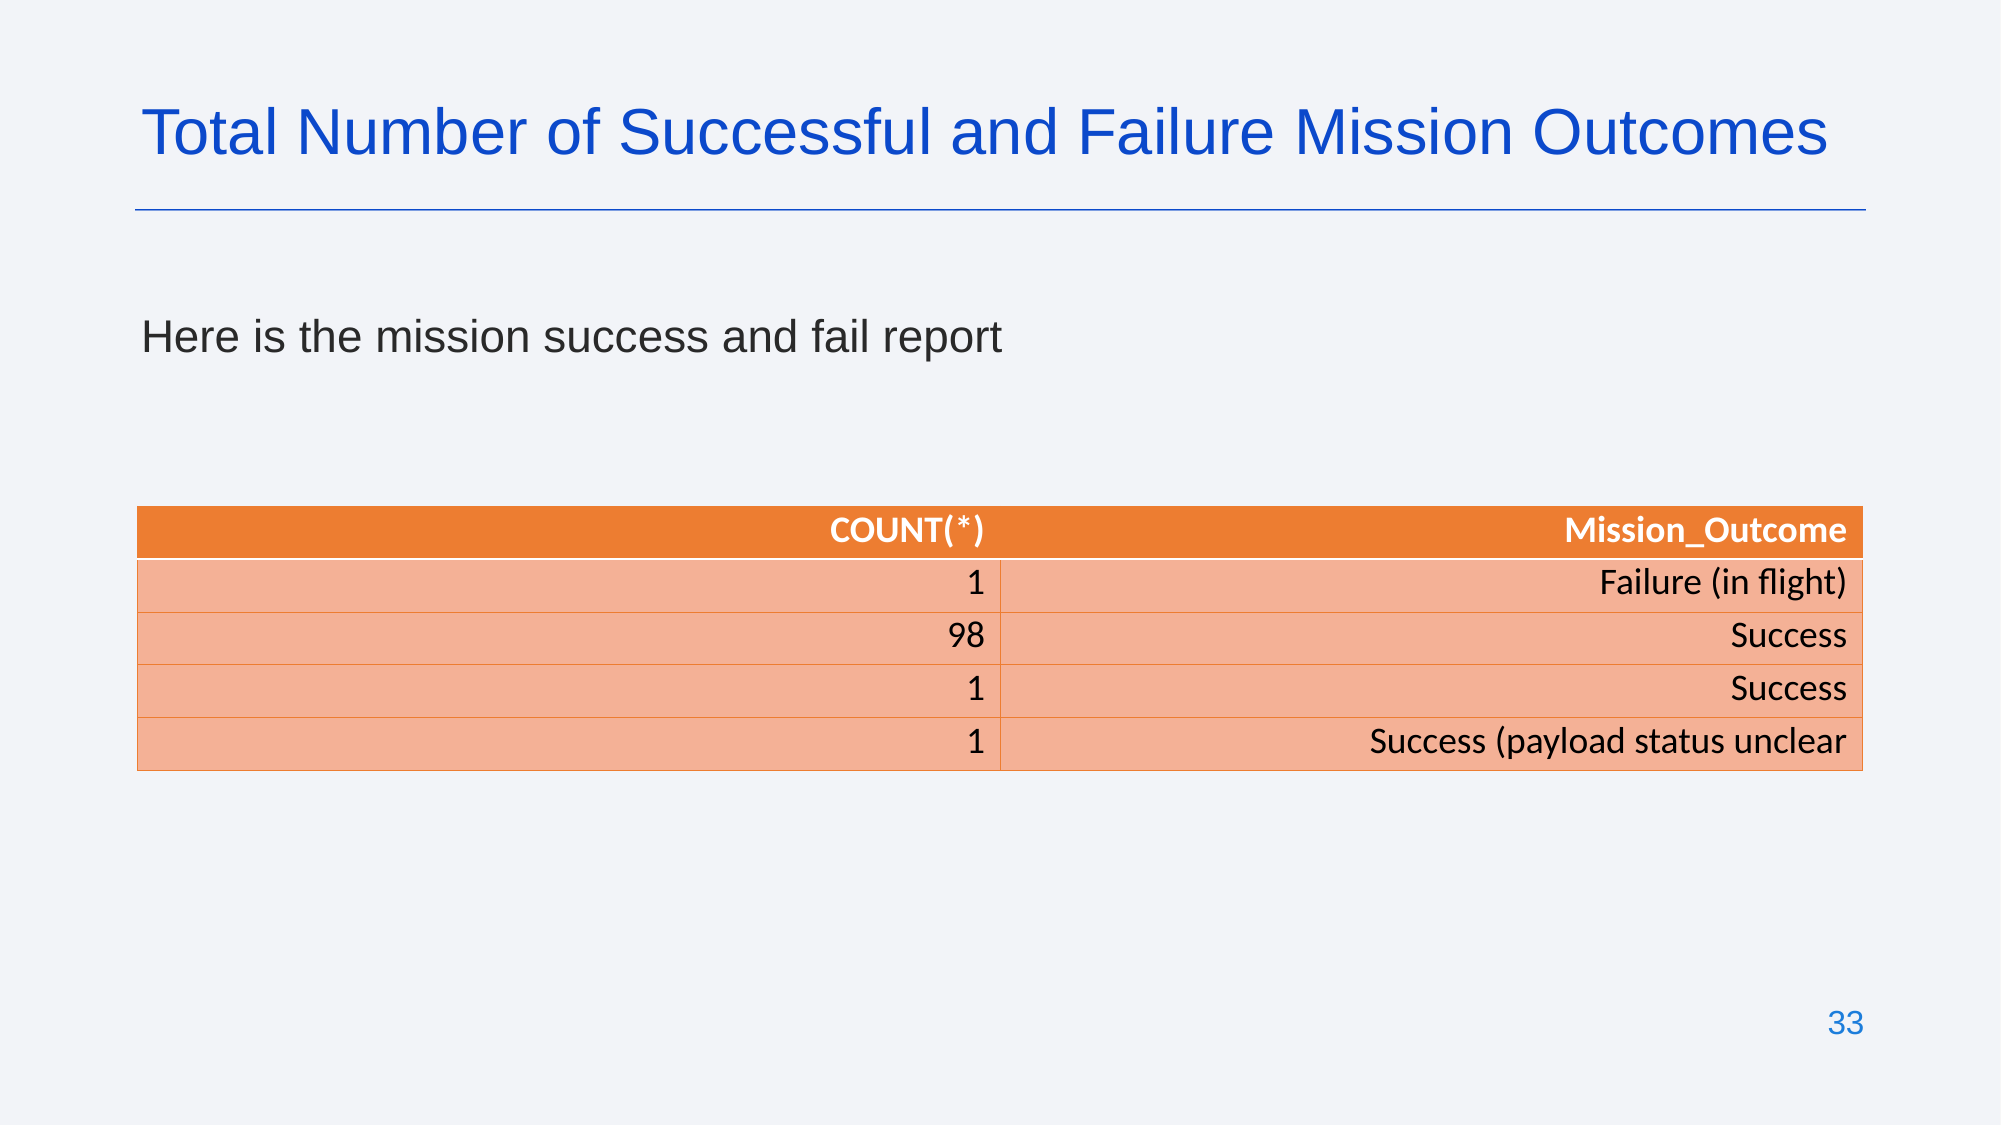

Total Number of Successful and Failure Mission Outcomes
Here is the mission success and fail report

| COUNT(\*) | Mission\_Outcome |
| --- | --- |
| 1 | Failure (in flight) |
| 98 | Success |
| 1 | Success |
| 1 | Success (payload status unclear |
33